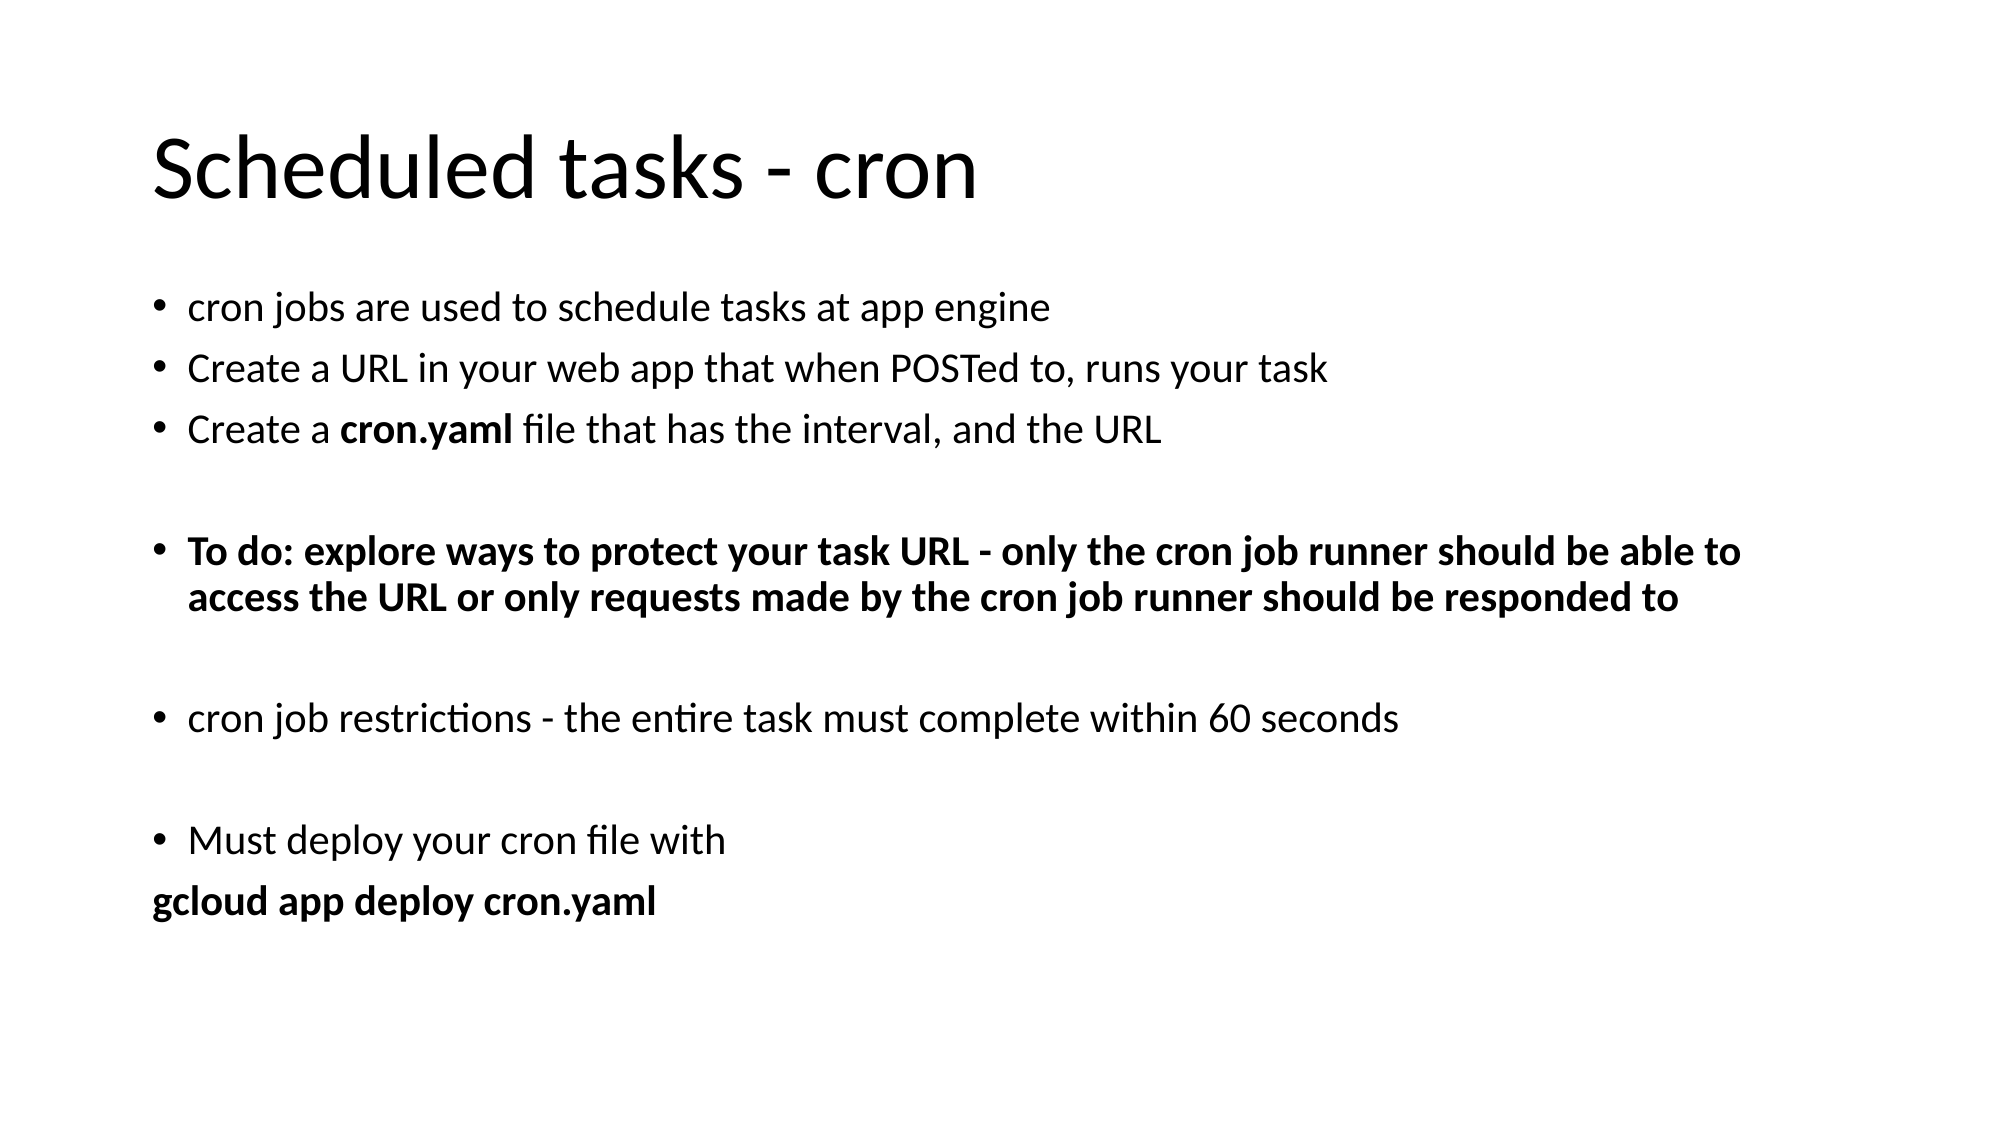

# Scheduled tasks - cron
cron jobs are used to schedule tasks at app engine
Create a URL in your web app that when POSTed to, runs your task
Create a cron.yaml file that has the interval, and the URL

To do: explore ways to protect your task URL - only the cron job runner should be able to access the URL or only requests made by the cron job runner should be responded to

cron job restrictions - the entire task must complete within 60 seconds

Must deploy your cron file with
gcloud app deploy cron.yaml